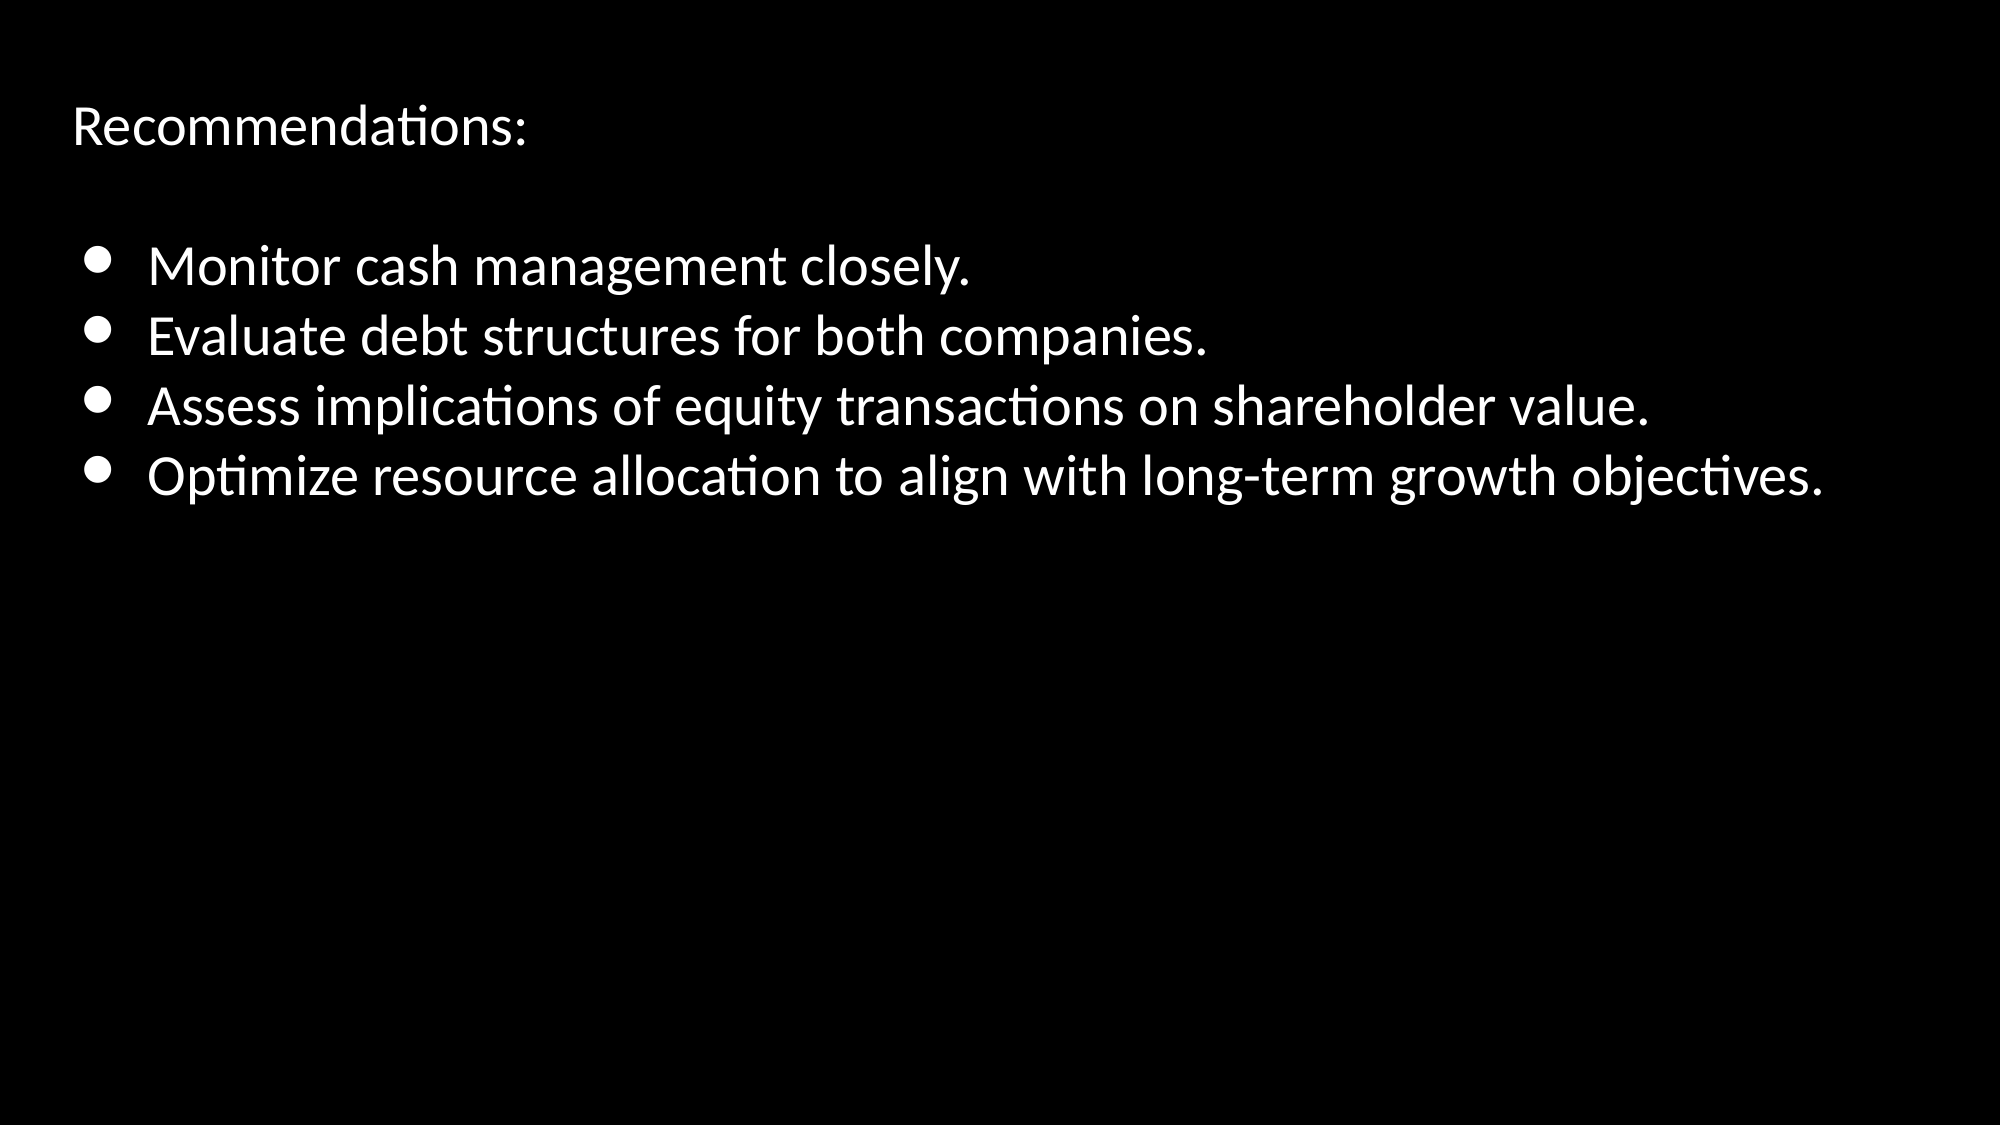

#
Recommendations:

Monitor cash management closely.
Evaluate debt structures for both companies.
Assess implications of equity transactions on shareholder value.
Optimize resource allocation to align with long-term growth objectives.